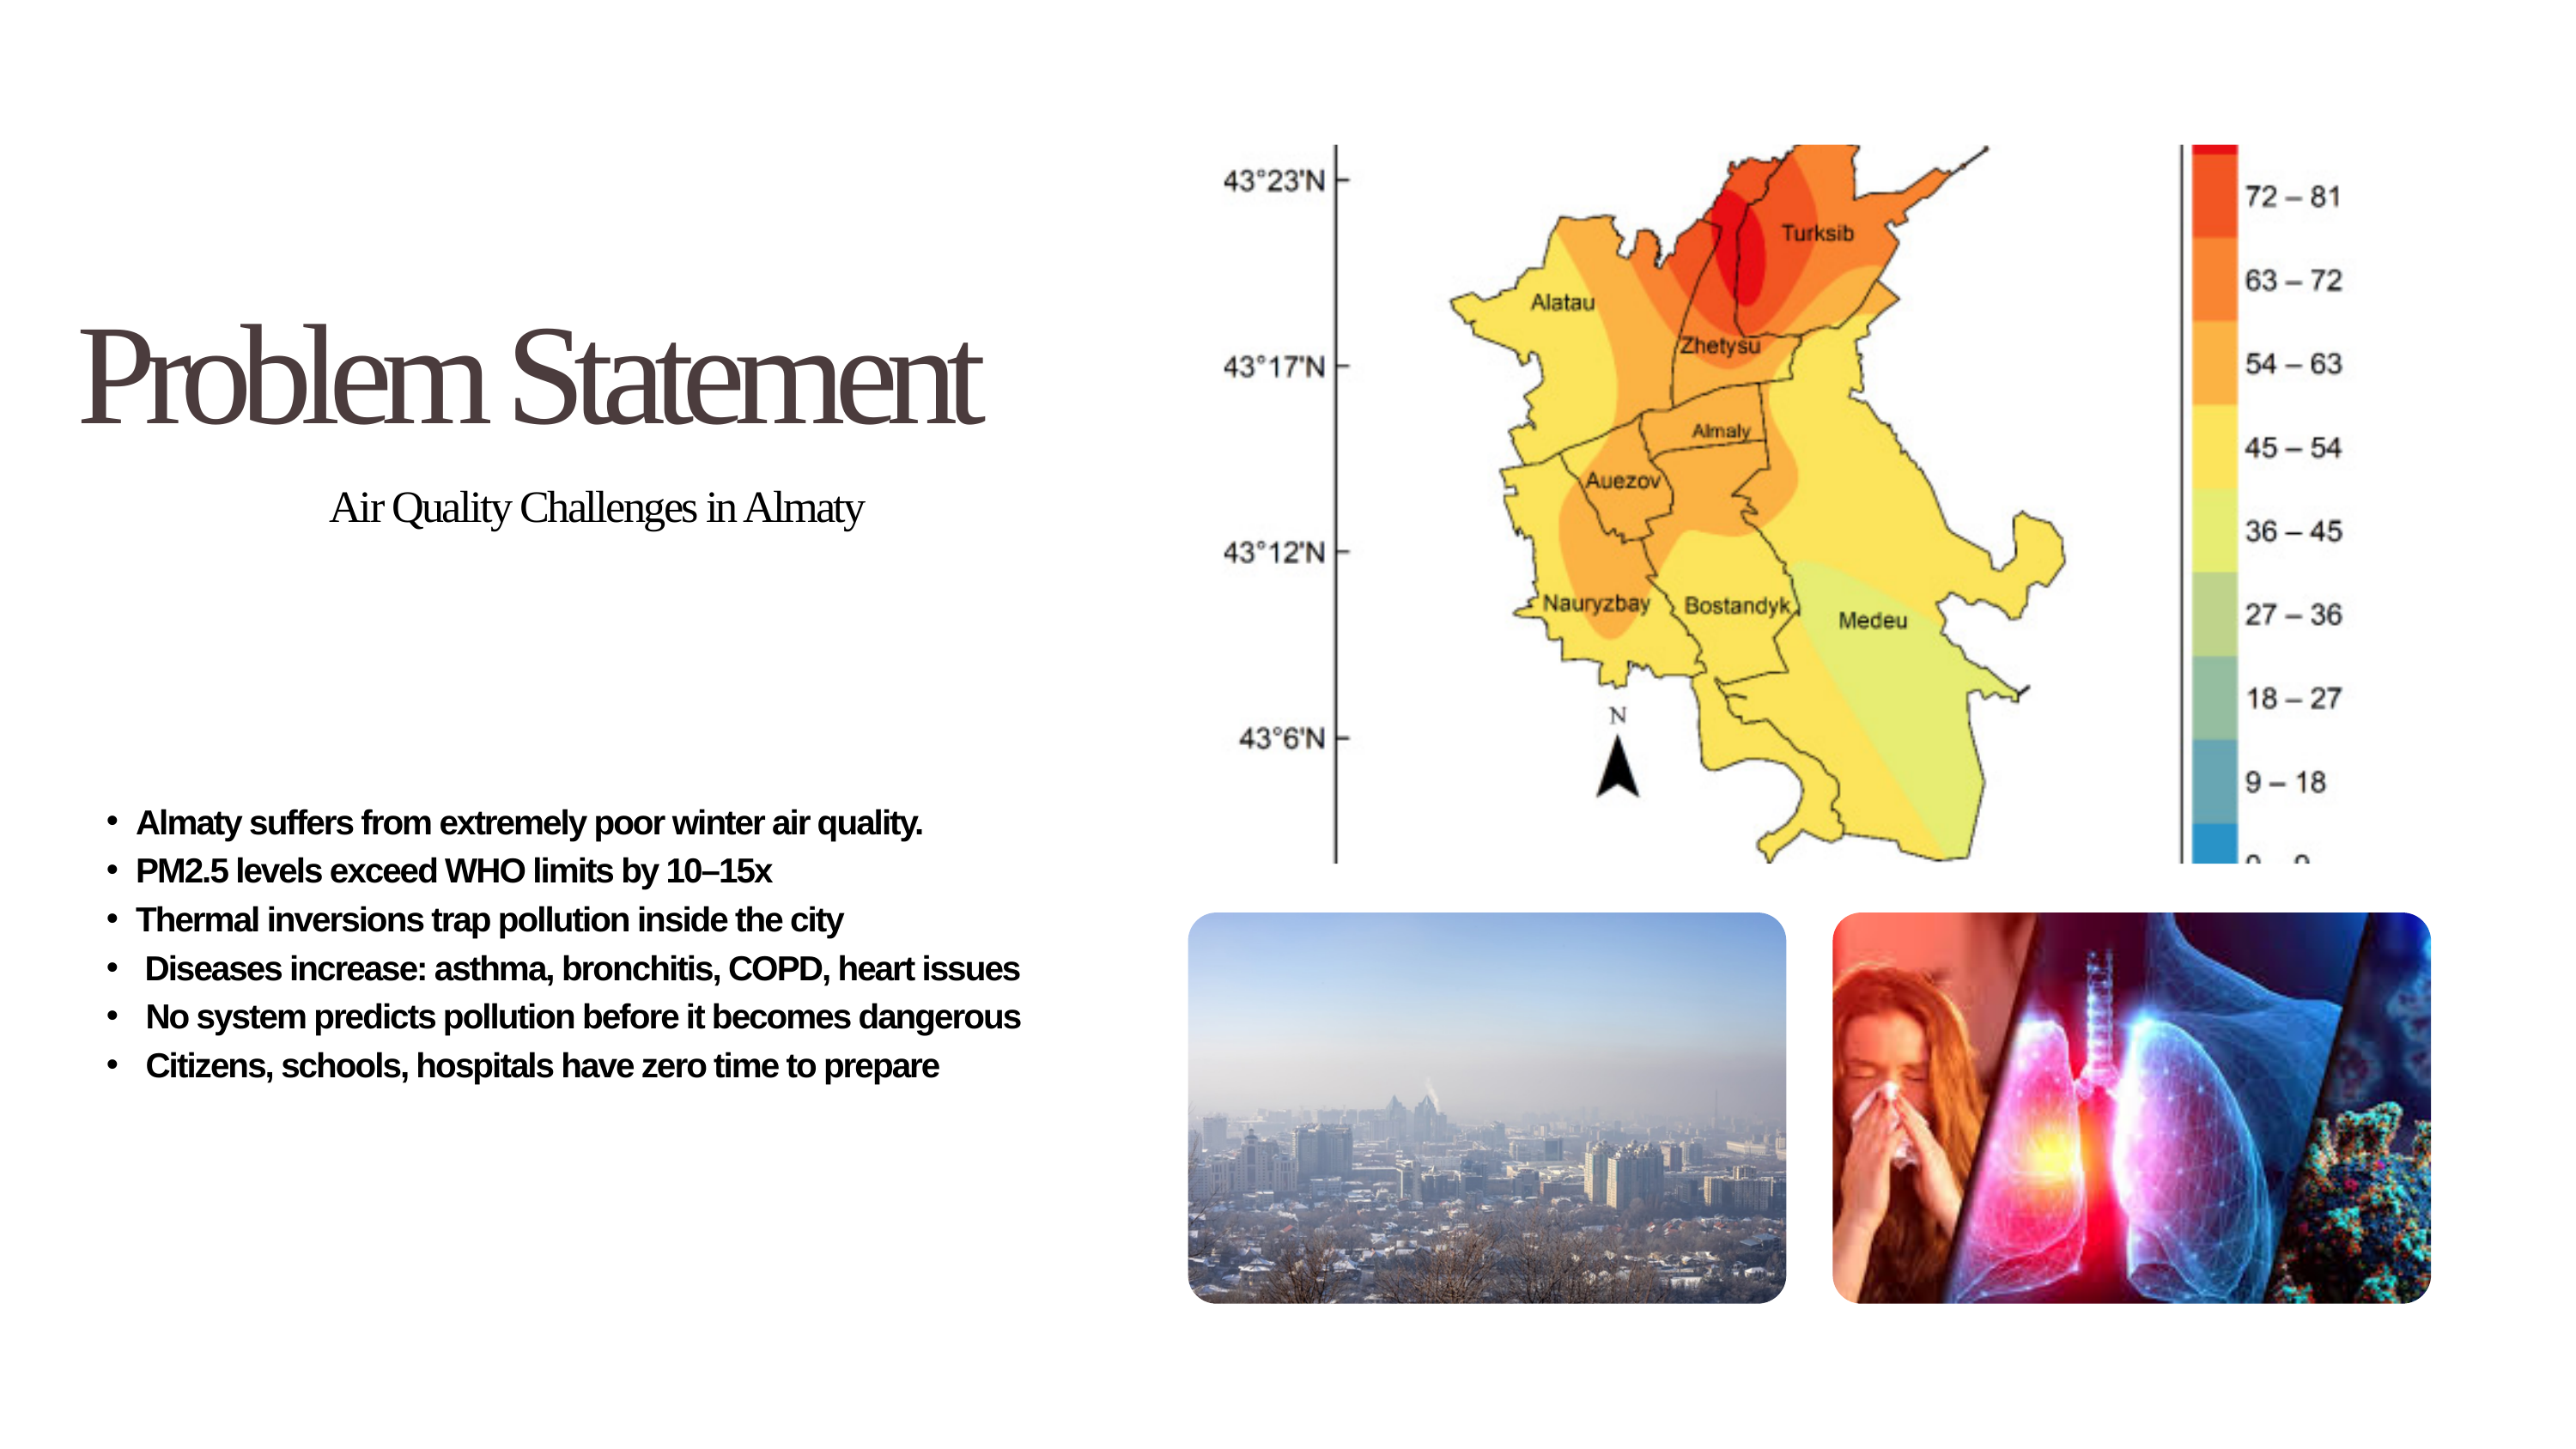

Problem Statement
Air Quality Challenges in Almaty
Almaty suffers from extremely poor winter air quality.
PM2.5 levels exceed WHO limits by 10–15x
Thermal inversions trap pollution inside the city
 Diseases increase: asthma, bronchitis, COPD, heart issues
 No system predicts pollution before it becomes dangerous
 Citizens, schools, hospitals have zero time to prepare